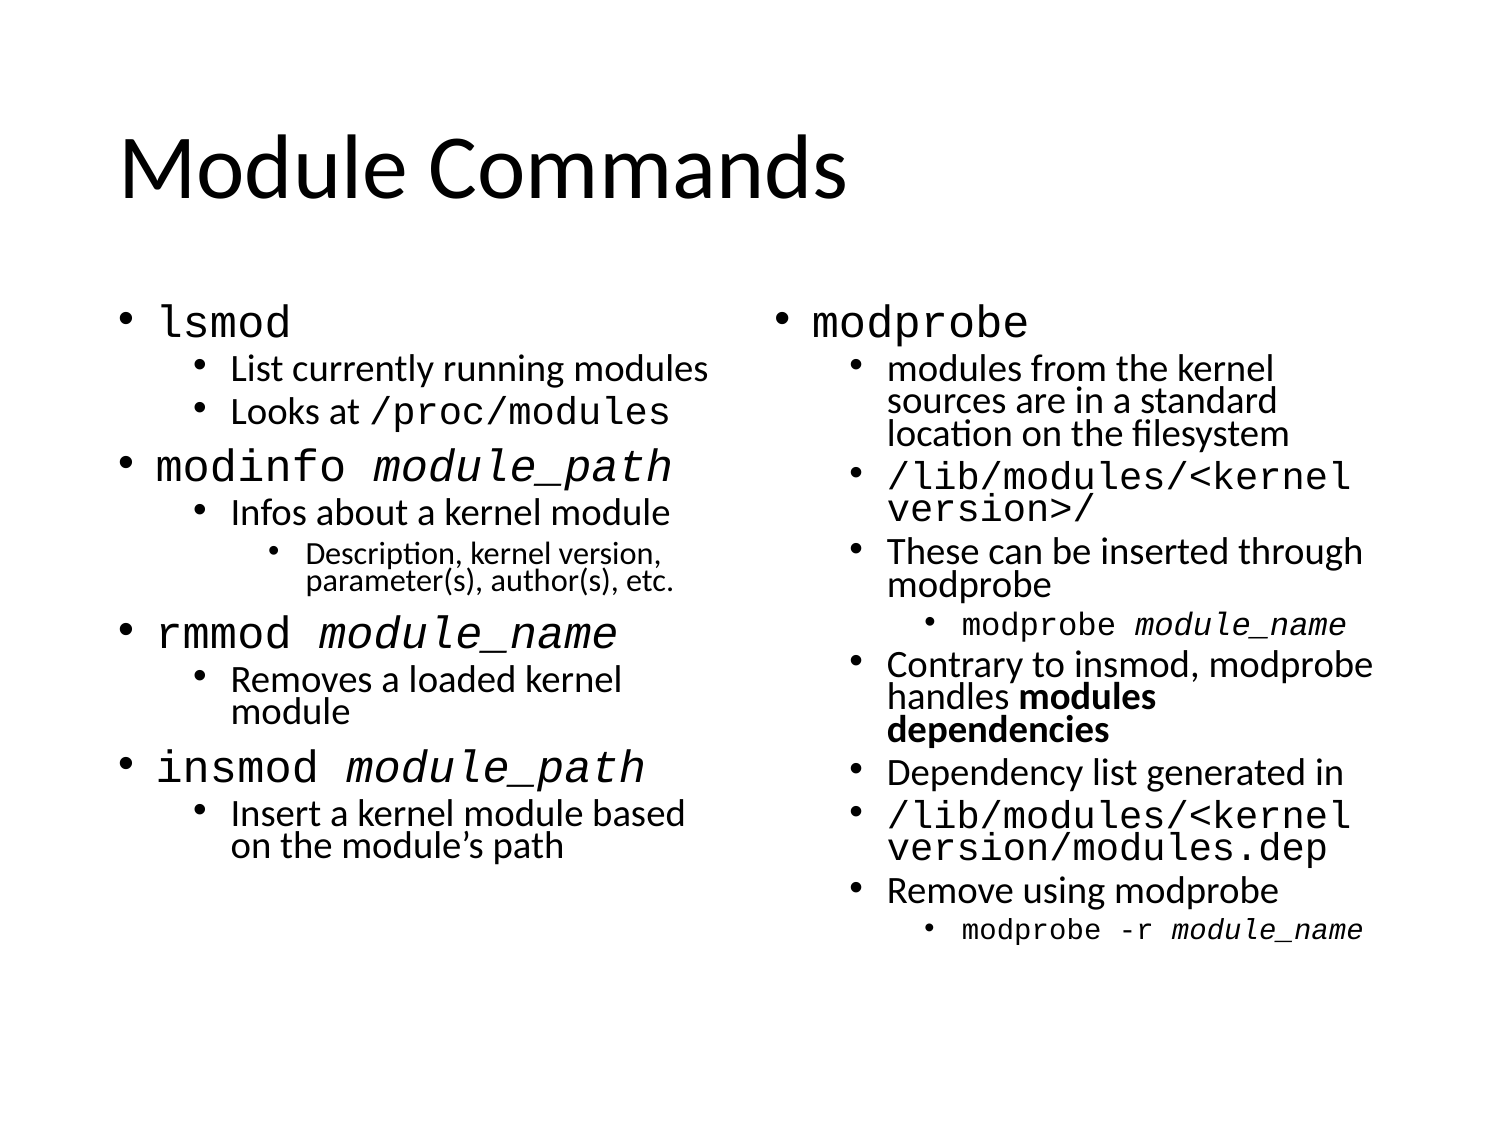

# Module Commands
lsmod
List currently running modules
Looks at /proc/modules
modinfo module_path
Infos about a kernel module
Description, kernel version, parameter(s), author(s), etc.
rmmod module_name
Removes a loaded kernel module
insmod module_path
Insert a kernel module based on the module’s path

modprobe
modules from the kernel sources are in a standard location on the filesystem
/lib/modules/<kernel version>/
These can be inserted through modprobe
modprobe module_name
Contrary to insmod, modprobe handles modules dependencies
Dependency list generated in
/lib/modules/<kernel version/modules.dep
Remove using modprobe
modprobe -r module_name